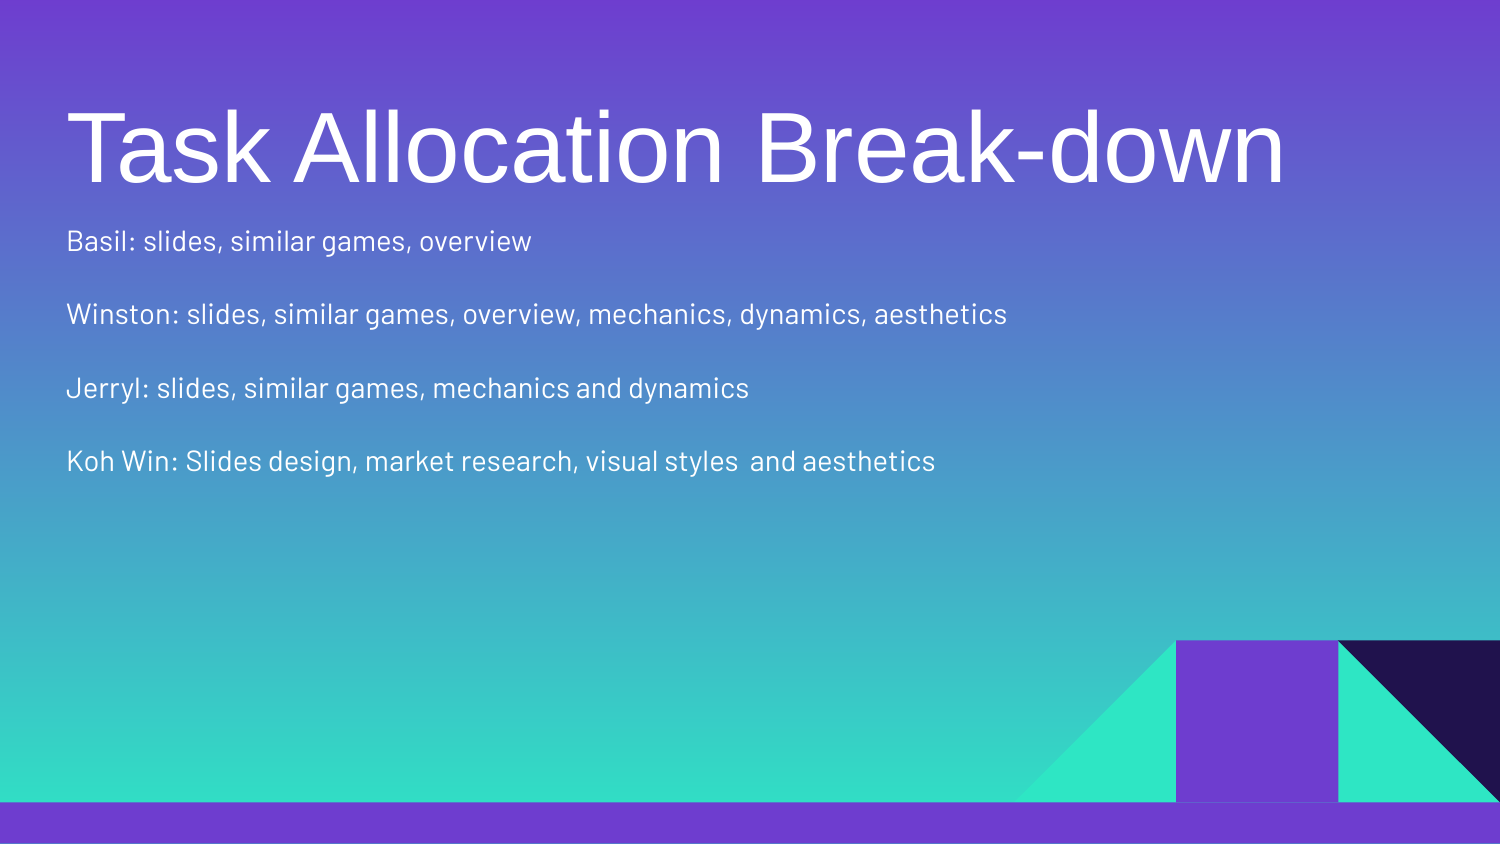

# Task Allocation Break-down
Basil: slides, similar games, overview
Winston: slides, similar games, overview, mechanics, dynamics, aesthetics
Jerryl: slides, similar games, mechanics and dynamics
Koh Win: Slides design, market research, visual styles  and aesthetics